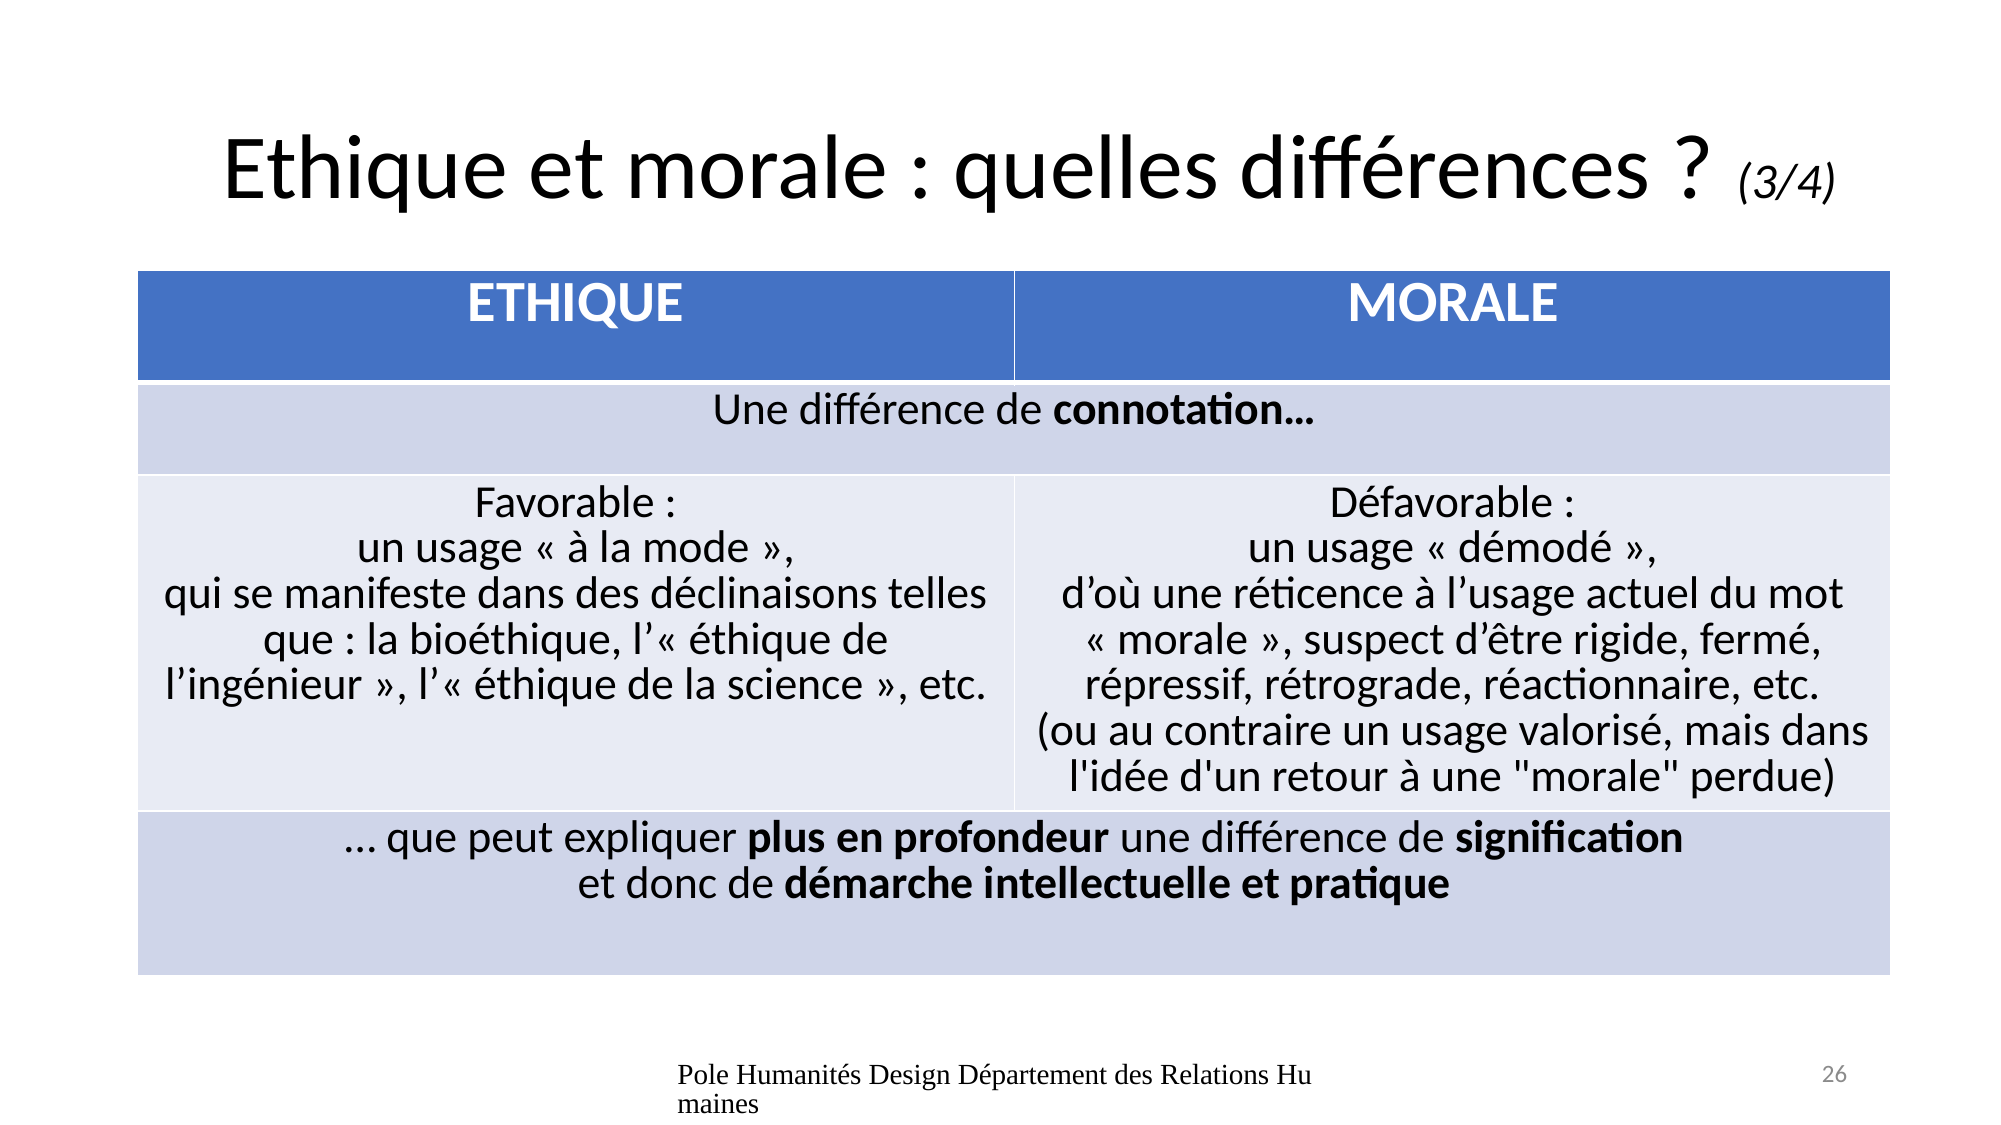

# Ethique et morale : quelles différences ? (3/4)
| Ethique | Morale |
| --- | --- |
| Une différence de connotation… |  |
| Favorable : un usage « à la mode », qui se manifeste dans des déclinaisons telles que : la bioéthique, l’« éthique de l’ingénieur », l’« éthique de la science », etc. | Défavorable : un usage « démodé », d’où une réticence à l’usage actuel du mot « morale », suspect d’être rigide, fermé, répressif, rétrograde, réactionnaire, etc. (ou au contraire un usage valorisé, mais dans l'idée d'un retour à une "morale" perdue) |
| … que peut expliquer plus en profondeur une différence de signification et donc de démarche intellectuelle et pratique |  |
Pole Humanités Design Département des Relations Humaines
26